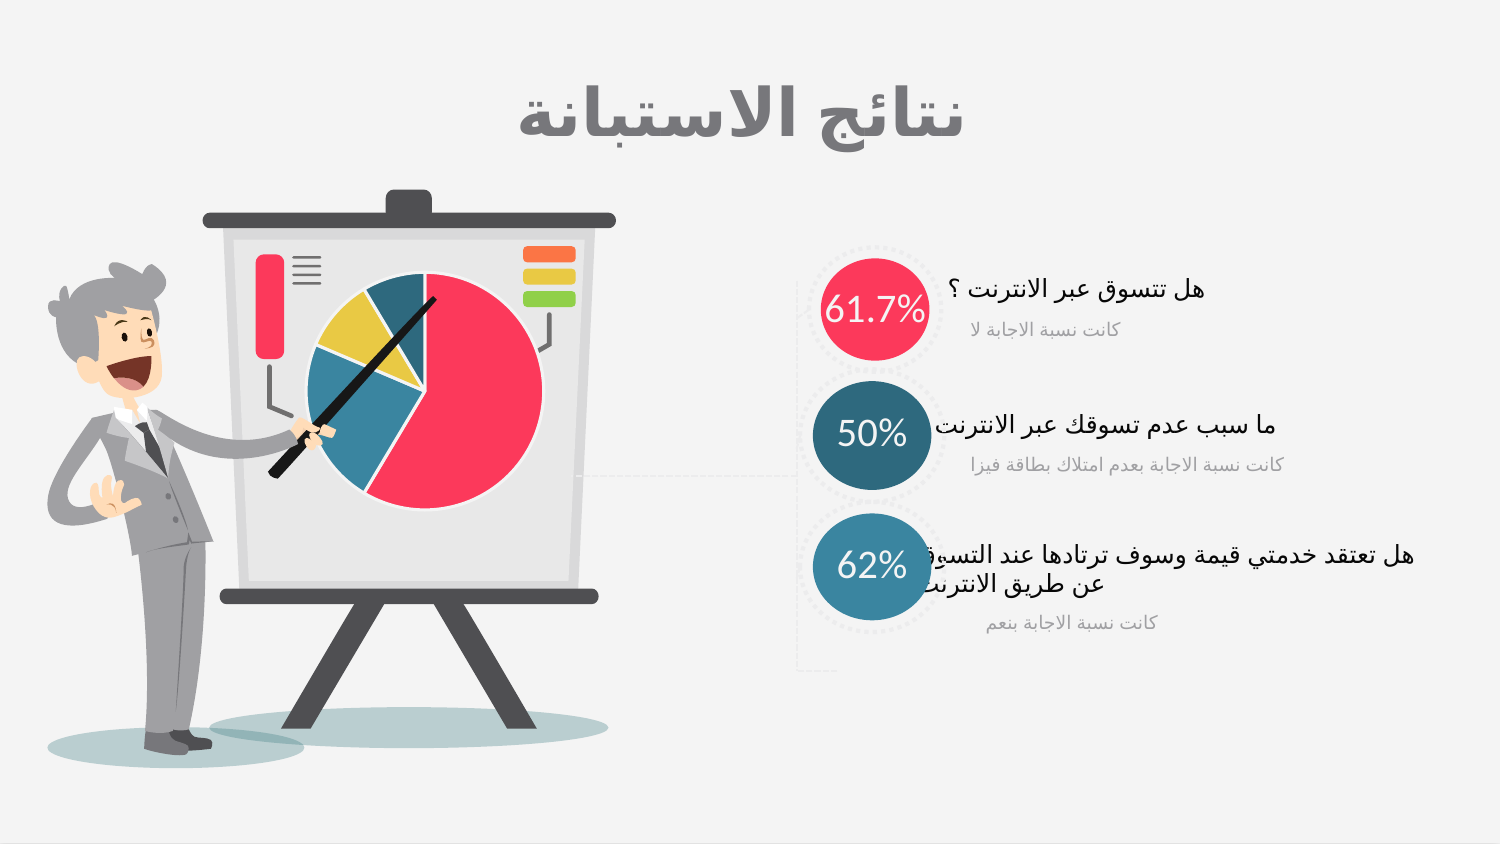

نتائج الاستبانة

61.7%

### Chart

| Category | Sales |
|---|---|
| 1st Qtr | 8.2 |
| 2nd Qtr | 3.2 |
| 3rd Qtr | 1.4 |
| 4th Qtr | 1.2 |

هل تتسوق عبر الانترنت ؟
كانت نسبة الاجابة لا

50%
ما سبب عدم تسوقك عبر الانترنت
كانت نسبة الاجابة بعدم امتلاك بطاقة فيزا

62%
هل تعتقد خدمتي قيمة وسوف ترتادها عند التسوق
عن طريق الانترنت
كانت نسبة الاجابة بنعم